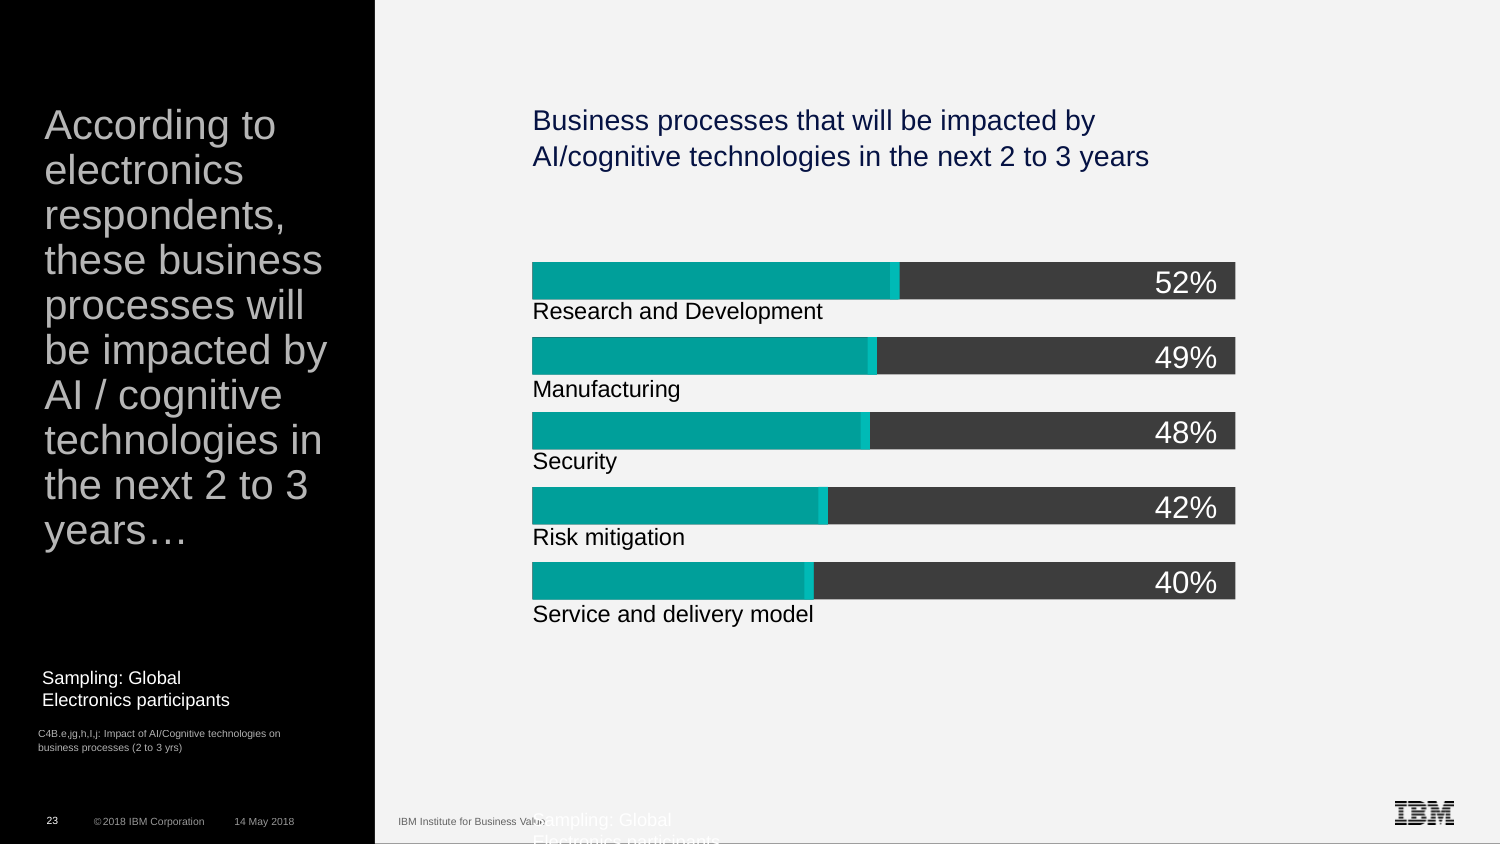

Business processes that will be impacted by AI/cognitive technologies in the next 2 to 3 years
# According to electronics respondents, these business processes will be impacted by AI / cognitive technologies in the next 2 to 3 years…

52%

Research and Development

49%

Manufacturing

48%

Security

42%

40%

Service and delivery model
Sampling: Global
Electronics participants
Risk mitigation
Sampling: Global
Electronics participants
C4B.e,jg,h,I,j: Impact of AI/Cognitive technologies on business processes (2 to 3 yrs)